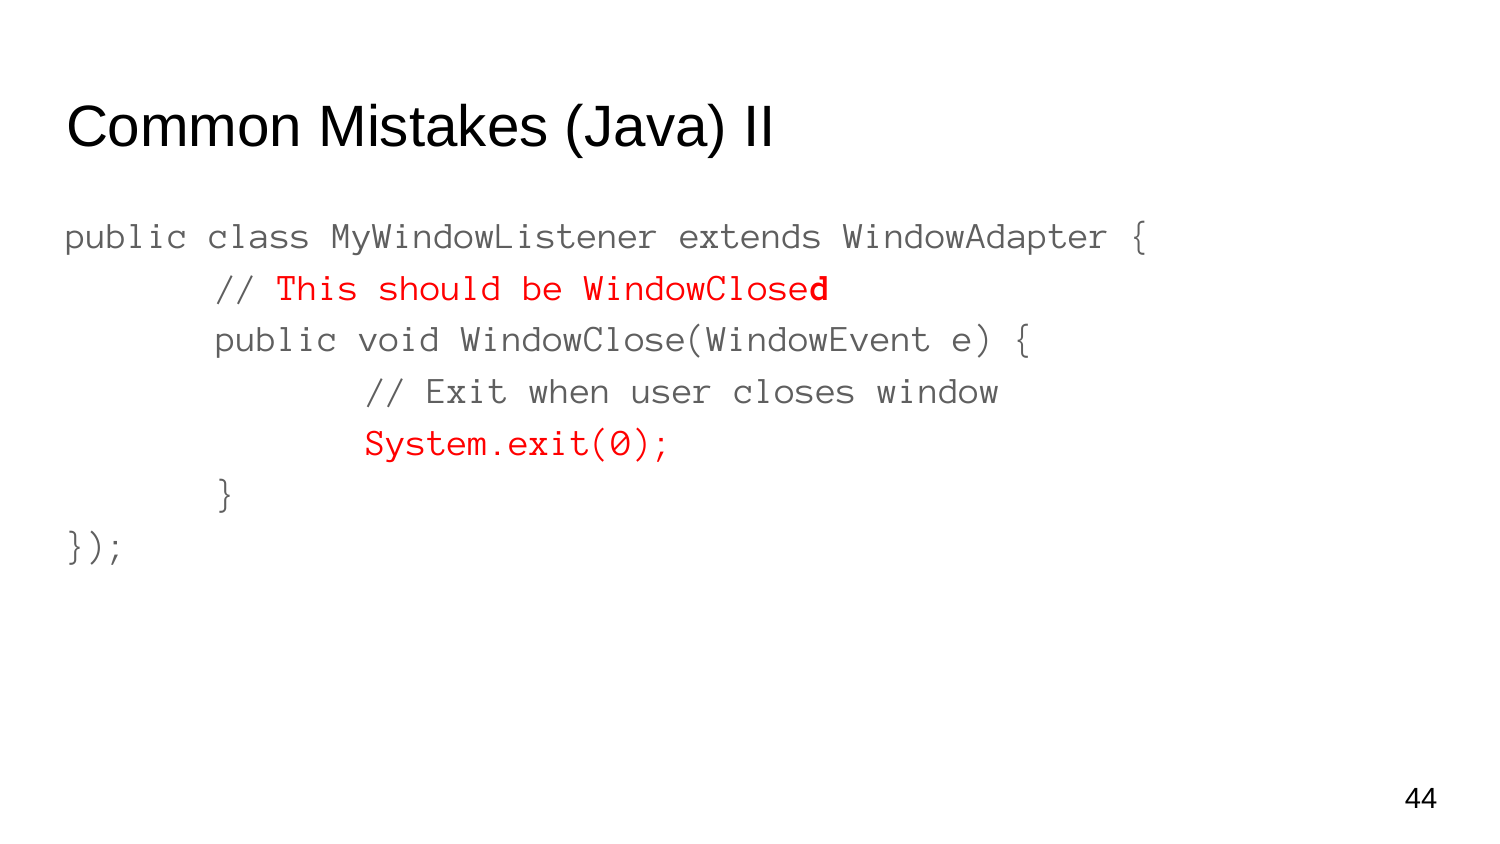

# Common Mistakes (Java) II
public class MyWindowListener extends WindowAdapter {
	// This should be WindowClosed
	public void WindowClose(WindowEvent e) {
		// Exit when user closes window
		System.exit(0);
	}
});

44